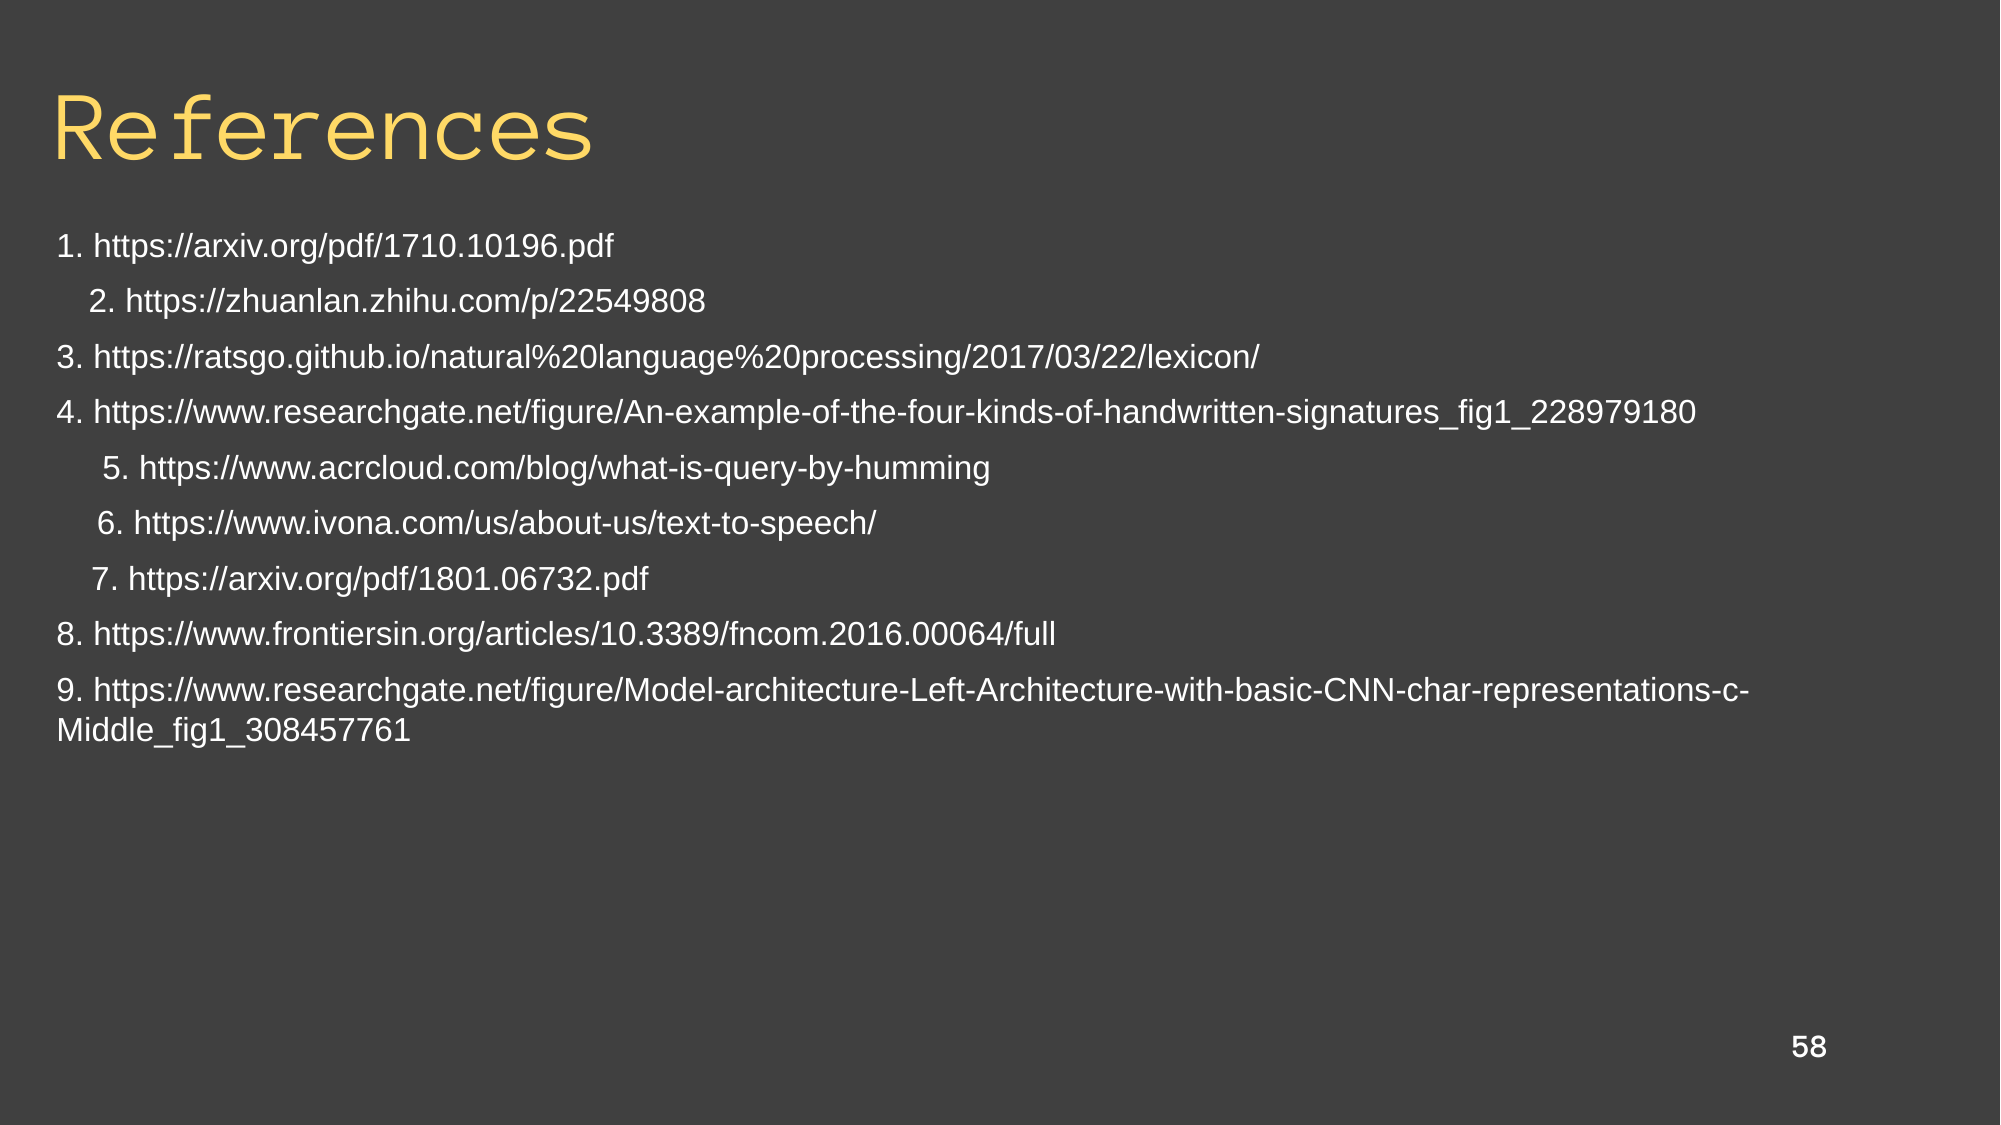

References
1. https://arxiv.org/pdf/1710.10196.pdf
2. https://zhuanlan.zhihu.com/p/22549808
3. https://ratsgo.github.io/natural%20language%20processing/2017/03/22/lexicon/
4. https://www.researchgate.net/figure/An-example-of-the-four-kinds-of-handwritten-signatures_fig1_228979180
5. https://www.acrcloud.com/blog/what-is-query-by-humming
6. https://www.ivona.com/us/about-us/text-to-speech/
7. https://arxiv.org/pdf/1801.06732.pdf
8. https://www.frontiersin.org/articles/10.3389/fncom.2016.00064/full
9. https://www.researchgate.net/figure/Model-architecture-Left-Architecture-with-basic-CNN-char-representations-c-Middle_fig1_308457761
58